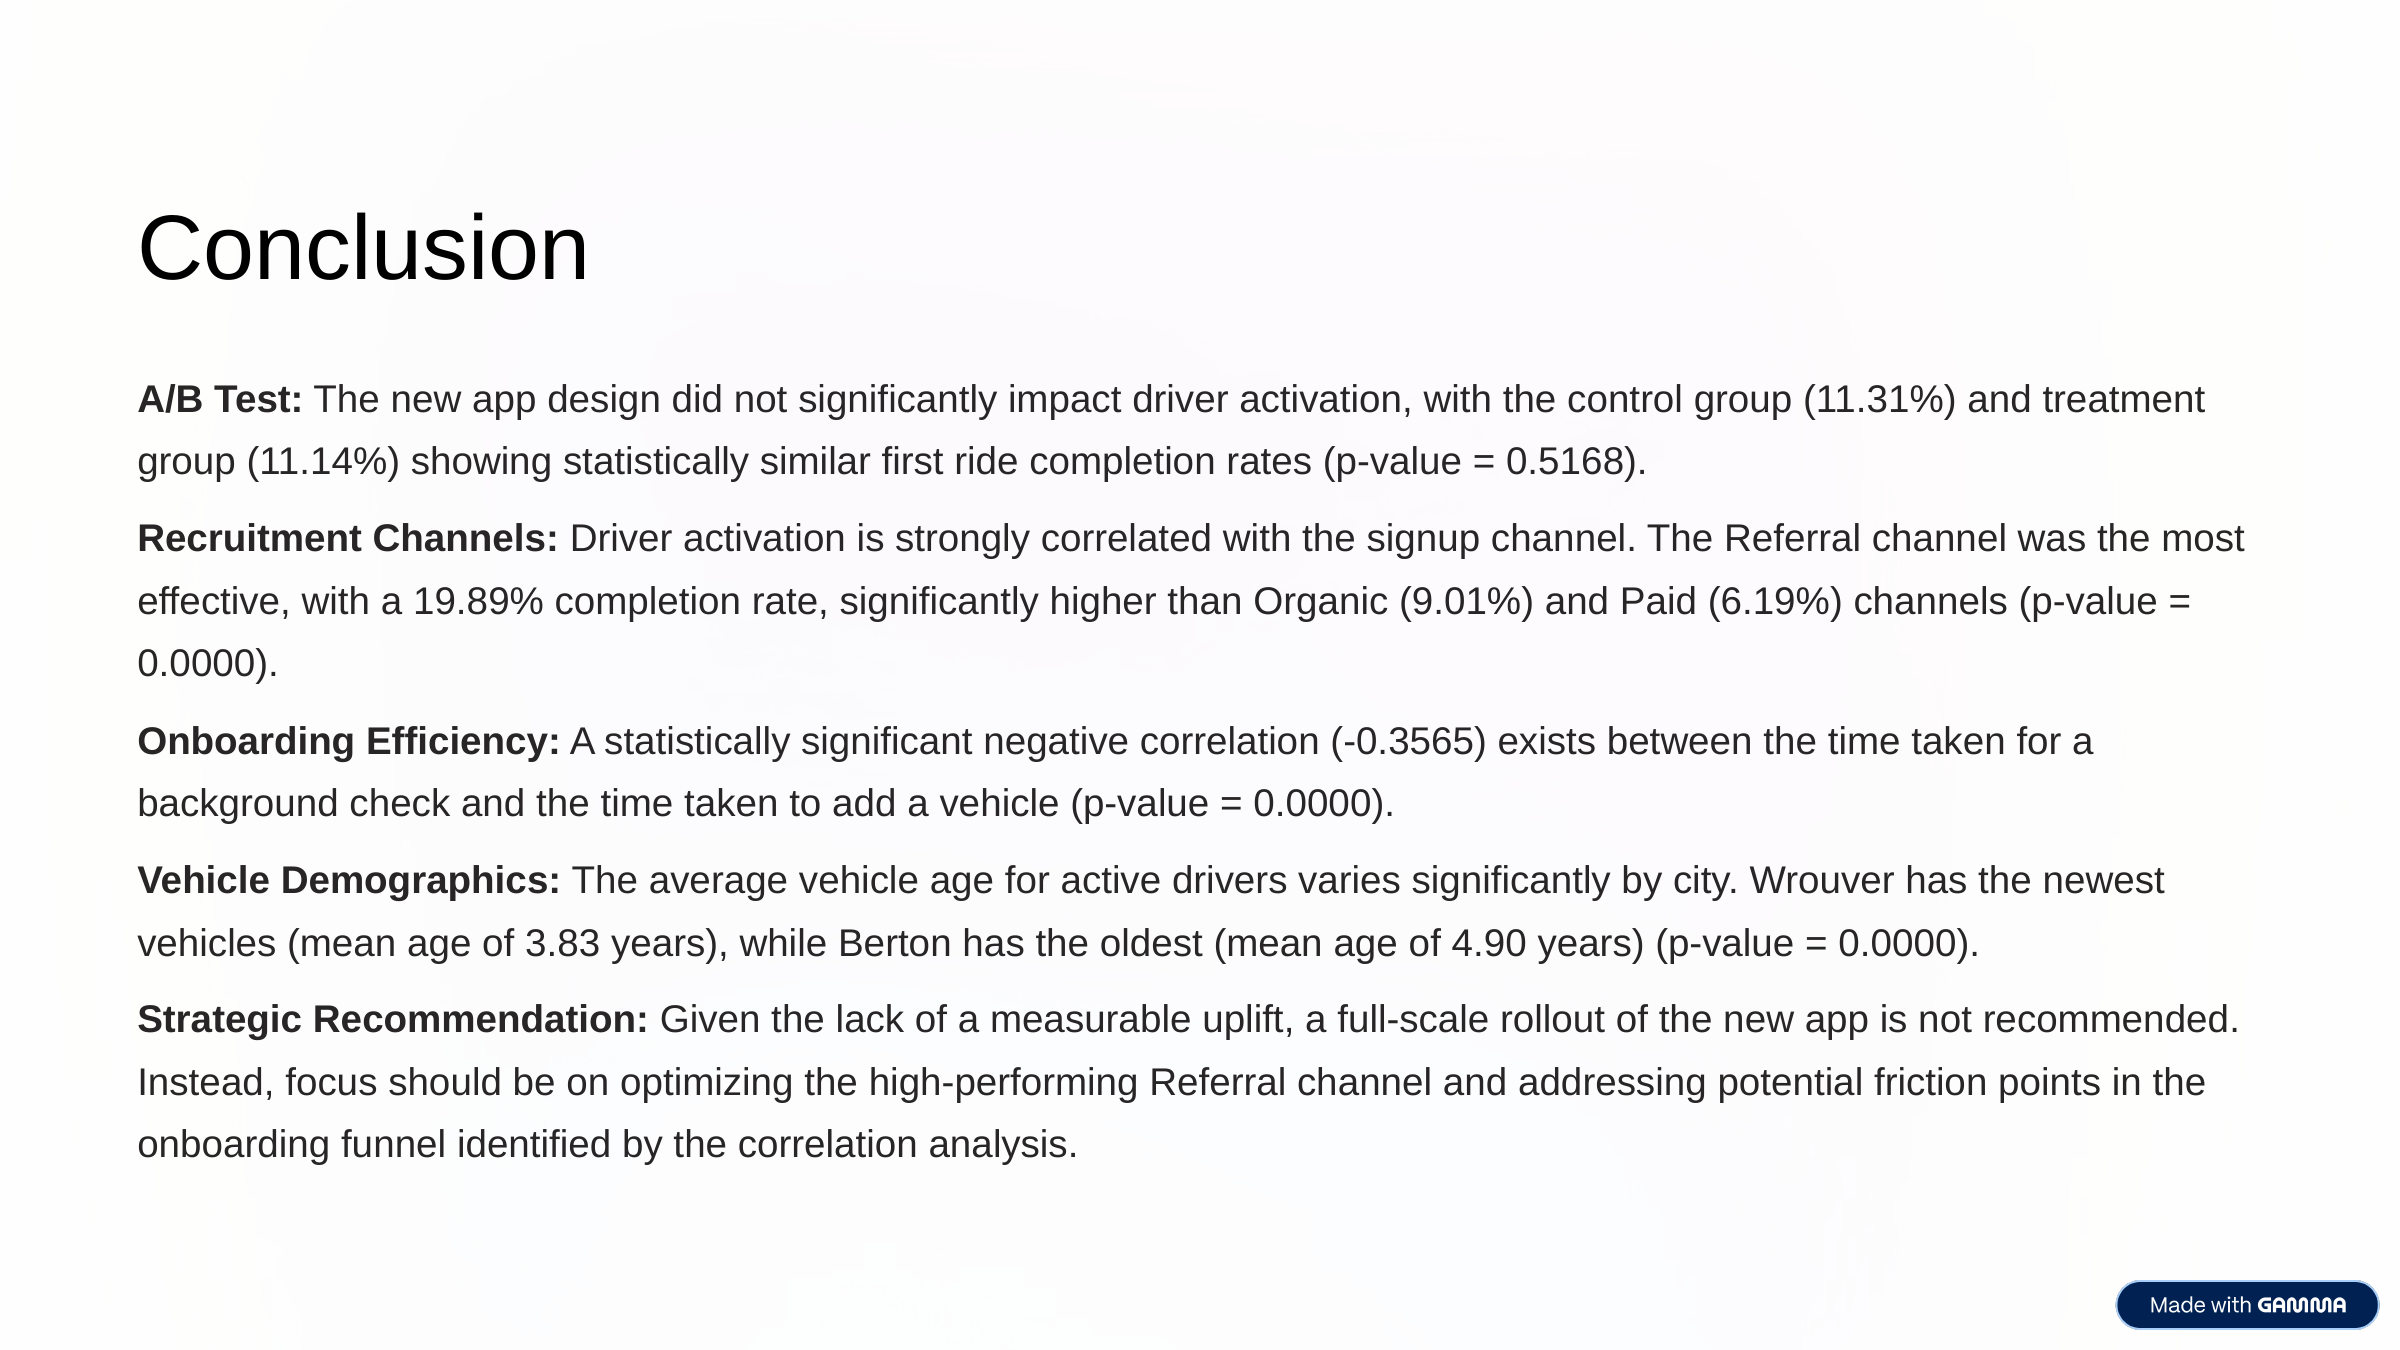

Conclusion
A/B Test: The new app design did not significantly impact driver activation, with the control group (11.31%) and treatment group (11.14%) showing statistically similar first ride completion rates (p-value = 0.5168).
Recruitment Channels: Driver activation is strongly correlated with the signup channel. The Referral channel was the most effective, with a 19.89% completion rate, significantly higher than Organic (9.01%) and Paid (6.19%) channels (p-value = 0.0000).
Onboarding Efficiency: A statistically significant negative correlation (-0.3565) exists between the time taken for a background check and the time taken to add a vehicle (p-value = 0.0000).
Vehicle Demographics: The average vehicle age for active drivers varies significantly by city. Wrouver has the newest vehicles (mean age of 3.83 years), while Berton has the oldest (mean age of 4.90 years) (p-value = 0.0000).
Strategic Recommendation: Given the lack of a measurable uplift, a full-scale rollout of the new app is not recommended. Instead, focus should be on optimizing the high-performing Referral channel and addressing potential friction points in the onboarding funnel identified by the correlation analysis.